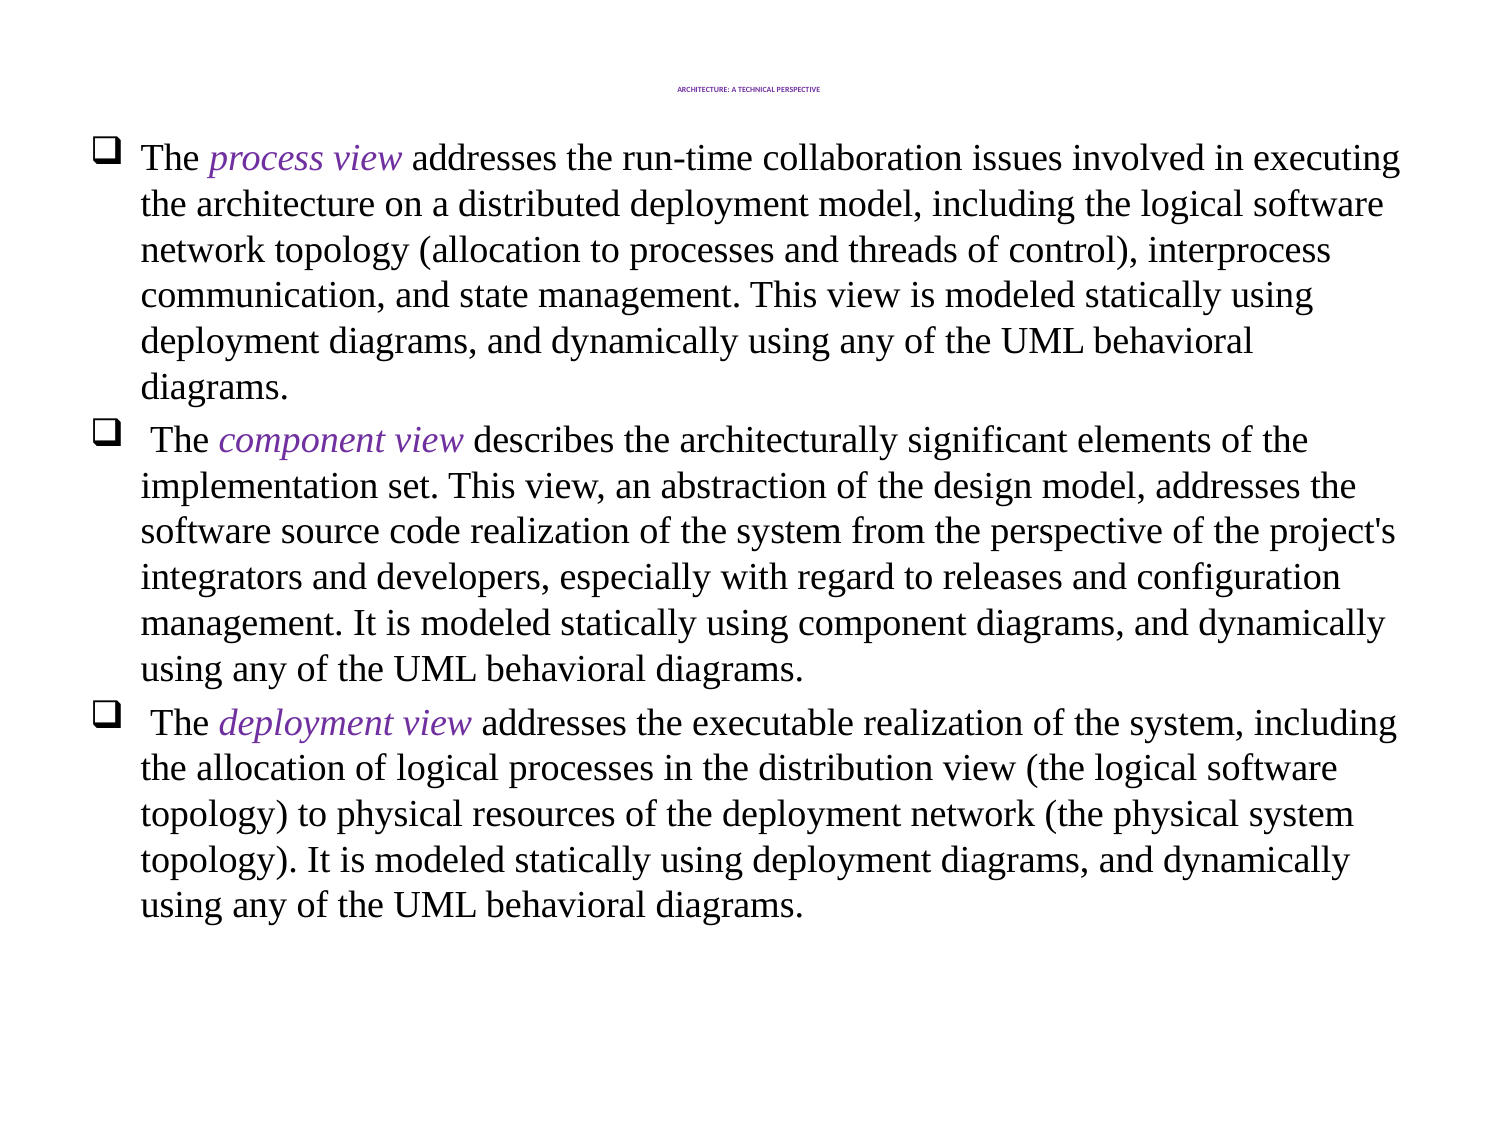

# ARCHITECTURE: A TECHNICAL PERSPECTIVE
The process view addresses the run-time collaboration issues involved in executing the architecture on a distributed deployment model, including the logical software network topology (allocation to processes and threads of control), interprocess communication, and state management. This view is modeled statically using deployment diagrams, and dynamically using any of the UML behavioral
diagrams.
 The component view describes the architecturally significant elements of the implementation set. This view, an abstraction of the design model, addresses the software source code realization of the system from the perspective of the project's integrators and developers, especially with regard to releases and configuration management. It is modeled statically using component diagrams, and dynamically using any of the UML behavioral diagrams.
 The deployment view addresses the executable realization of the system, including the allocation of logical processes in the distribution view (the logical software topology) to physical resources of the deployment network (the physical system topology). It is modeled statically using deployment diagrams, and dynamically using any of the UML behavioral diagrams.